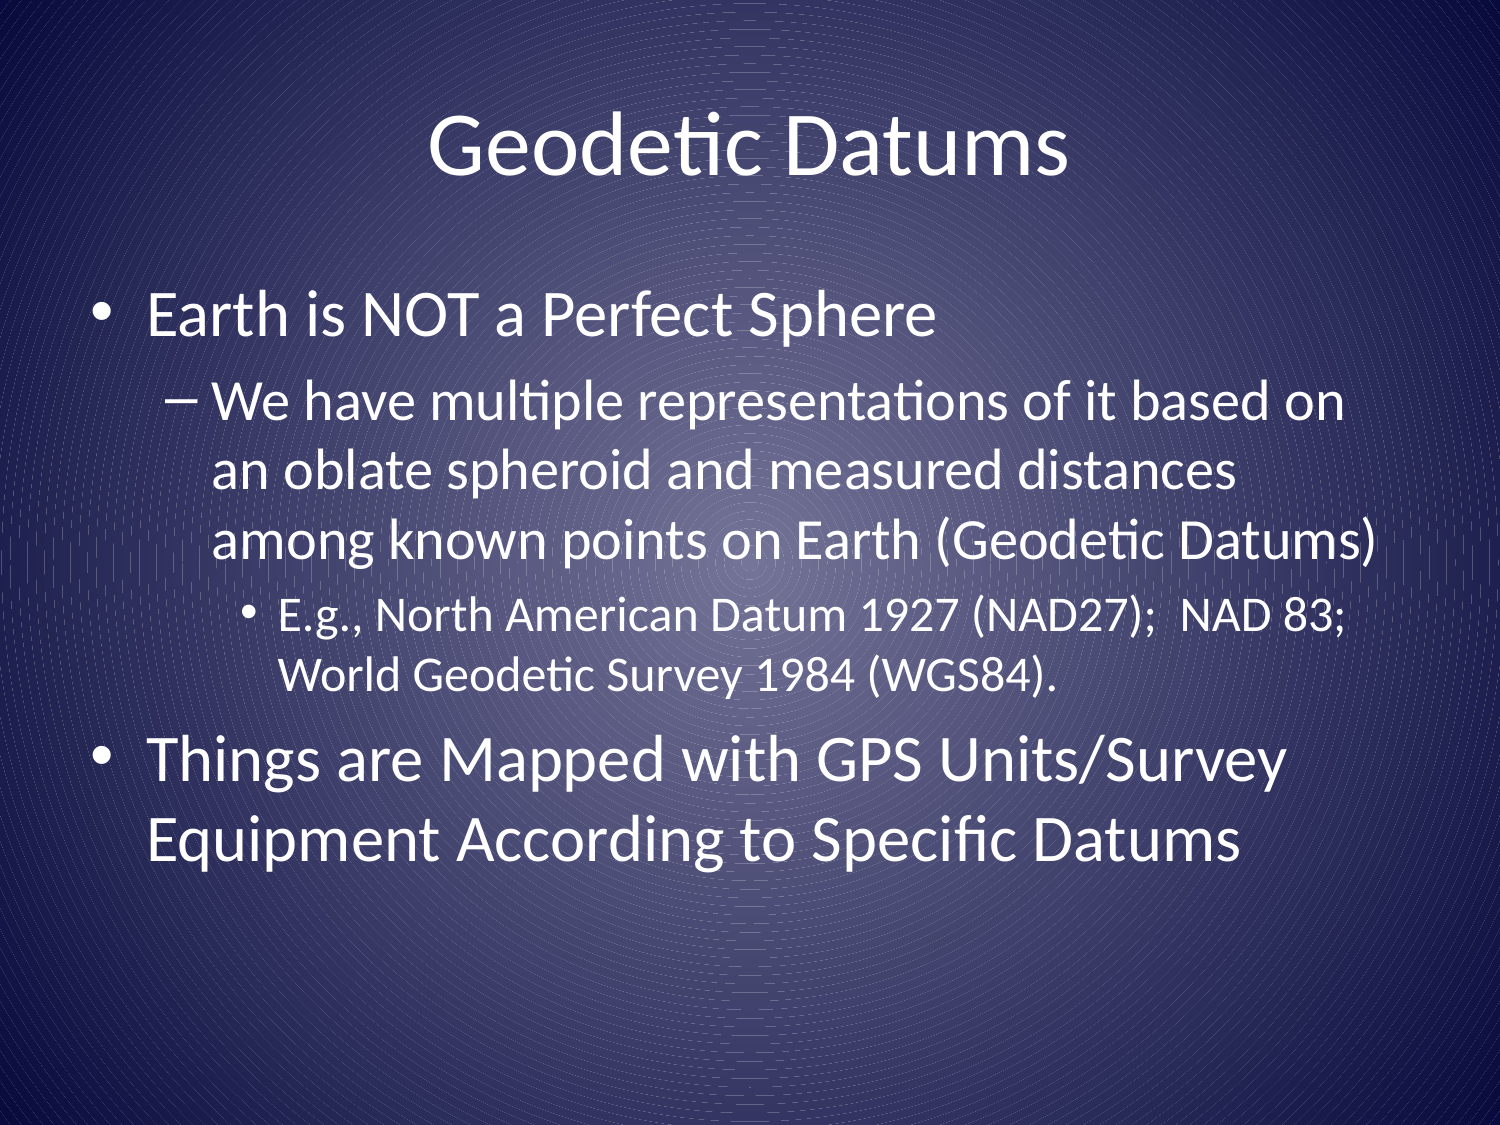

# Geodetic Datums
Earth is NOT a Perfect Sphere
We have multiple representations of it based on an oblate spheroid and measured distances among known points on Earth (Geodetic Datums)
E.g., North American Datum 1927 (NAD27);  NAD 83; World Geodetic Survey 1984 (WGS84).
Things are Mapped with GPS Units/Survey Equipment According to Specific Datums